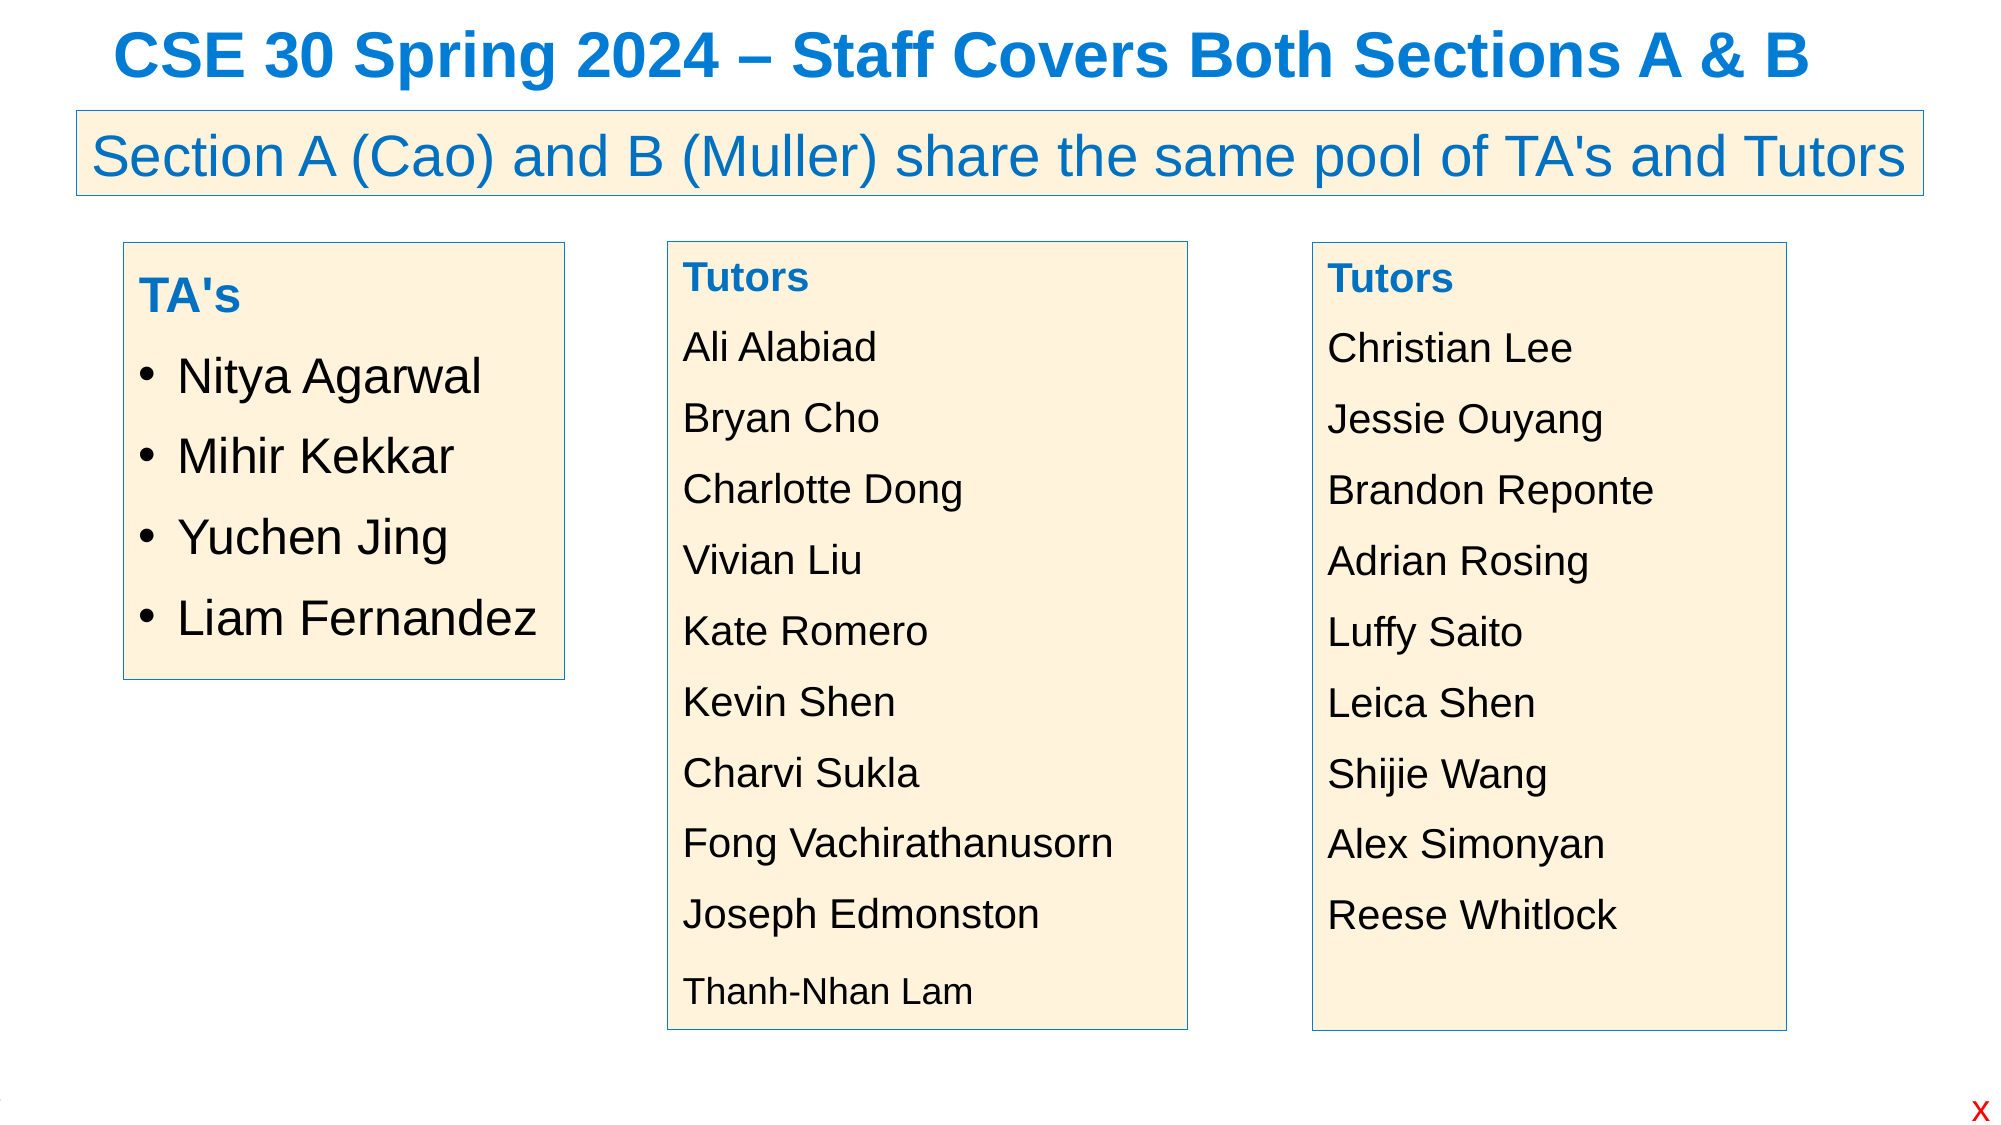

# CSE 30 Spring 2024 – Staff Covers Both Sections A & B
Section A (Cao) and B (Muller) share the same pool of TA's and Tutors
Tutors
Ali Alabiad
Bryan Cho
Charlotte Dong
Vivian Liu
Kate Romero
Kevin Shen
Charvi Sukla
Fong Vachirathanusorn
Joseph Edmonston
Thanh-Nhan Lam
Tutors
Christian Lee
Jessie Ouyang
Brandon Reponte
Adrian Rosing
Luffy Saito
Leica Shen
Shijie Wang
Alex Simonyan
Reese Whitlock
TA's
Nitya Agarwal
Mihir Kekkar
Yuchen Jing
Liam Fernandez

x